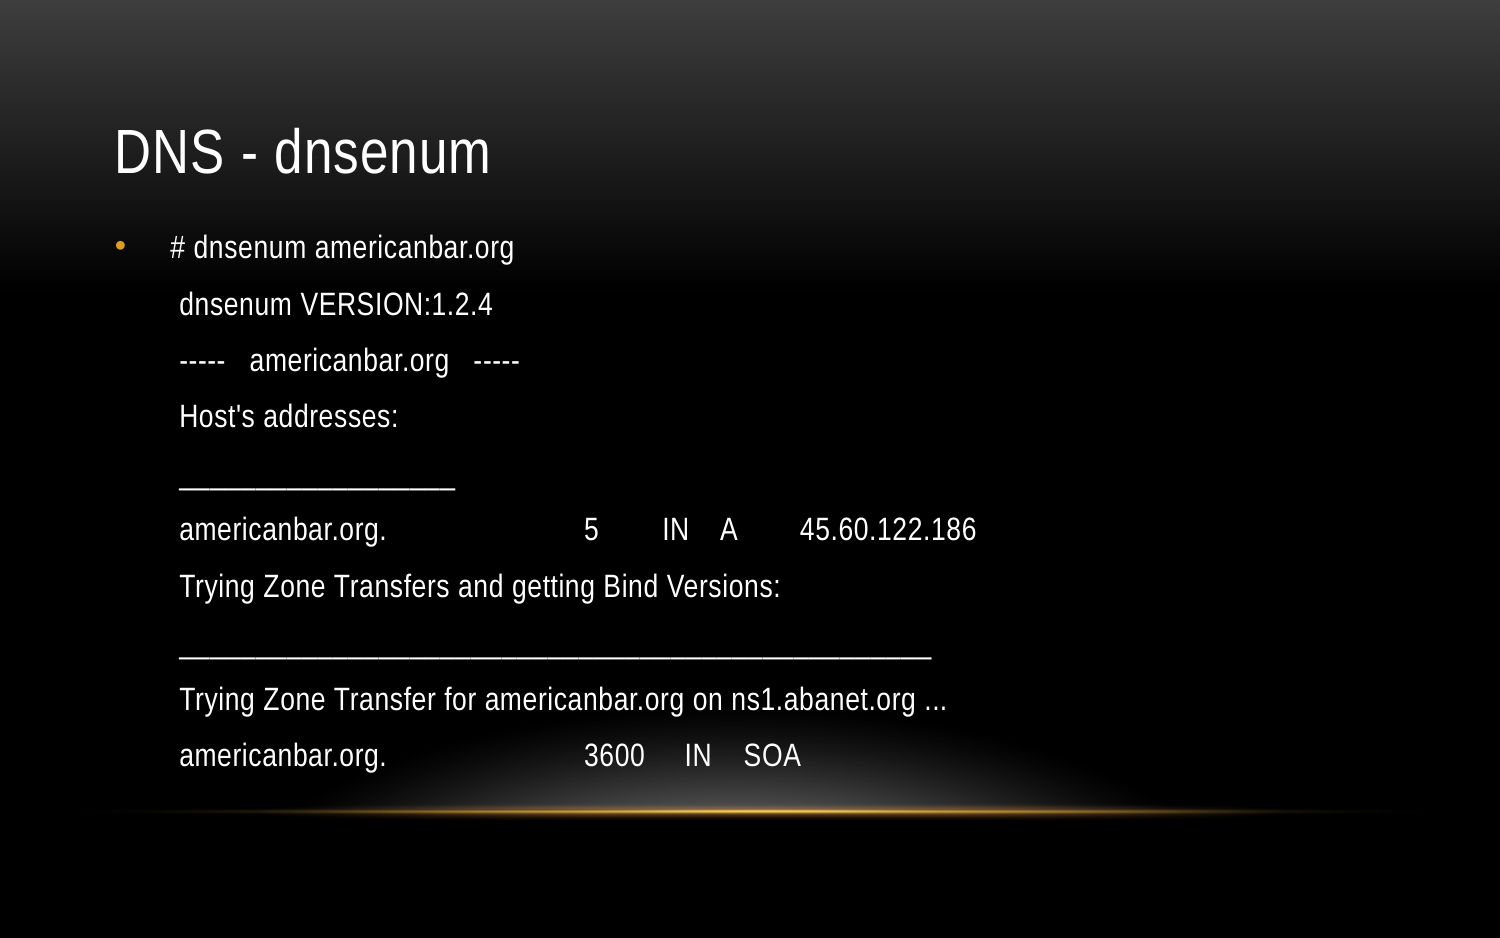

# DNS - dnsenum
# dnsenum americanbar.org
dnsenum VERSION:1.2.4
-----   americanbar.org   -----
Host's addresses:
__________________
americanbar.org.                         5        IN    A        45.60.122.186
Trying Zone Transfers and getting Bind Versions:
_________________________________________________
Trying Zone Transfer for americanbar.org on ns1.abanet.org ...
americanbar.org.                         3600     IN    SOA